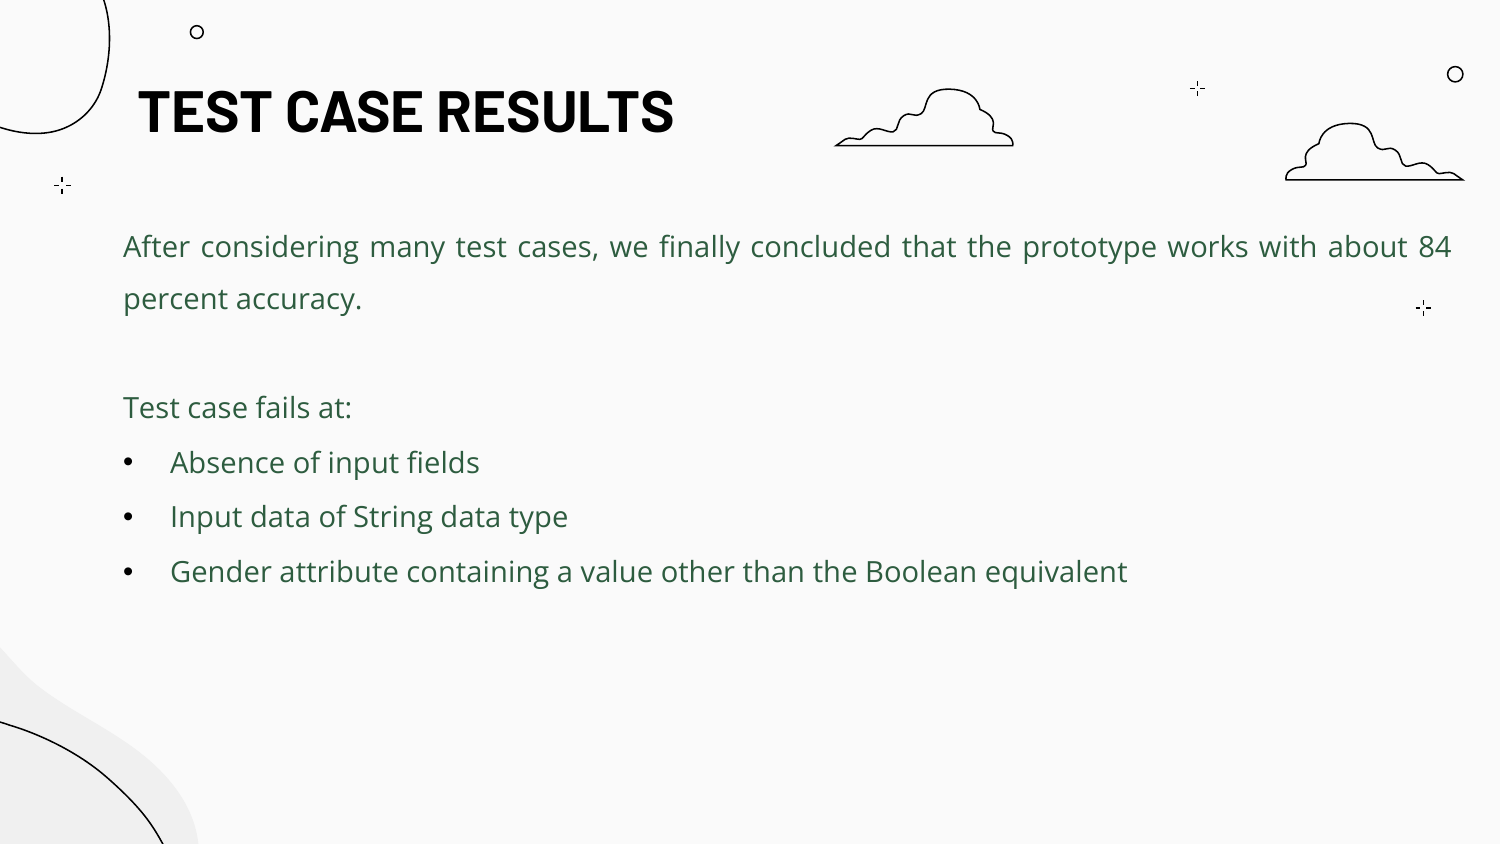

# TEST CASE RESULTS
After considering many test cases, we finally concluded that the prototype works with about 84 percent accuracy.

Test case fails at:
Absence of input fields
Input data of String data type
Gender attribute containing a value other than the Boolean equivalent